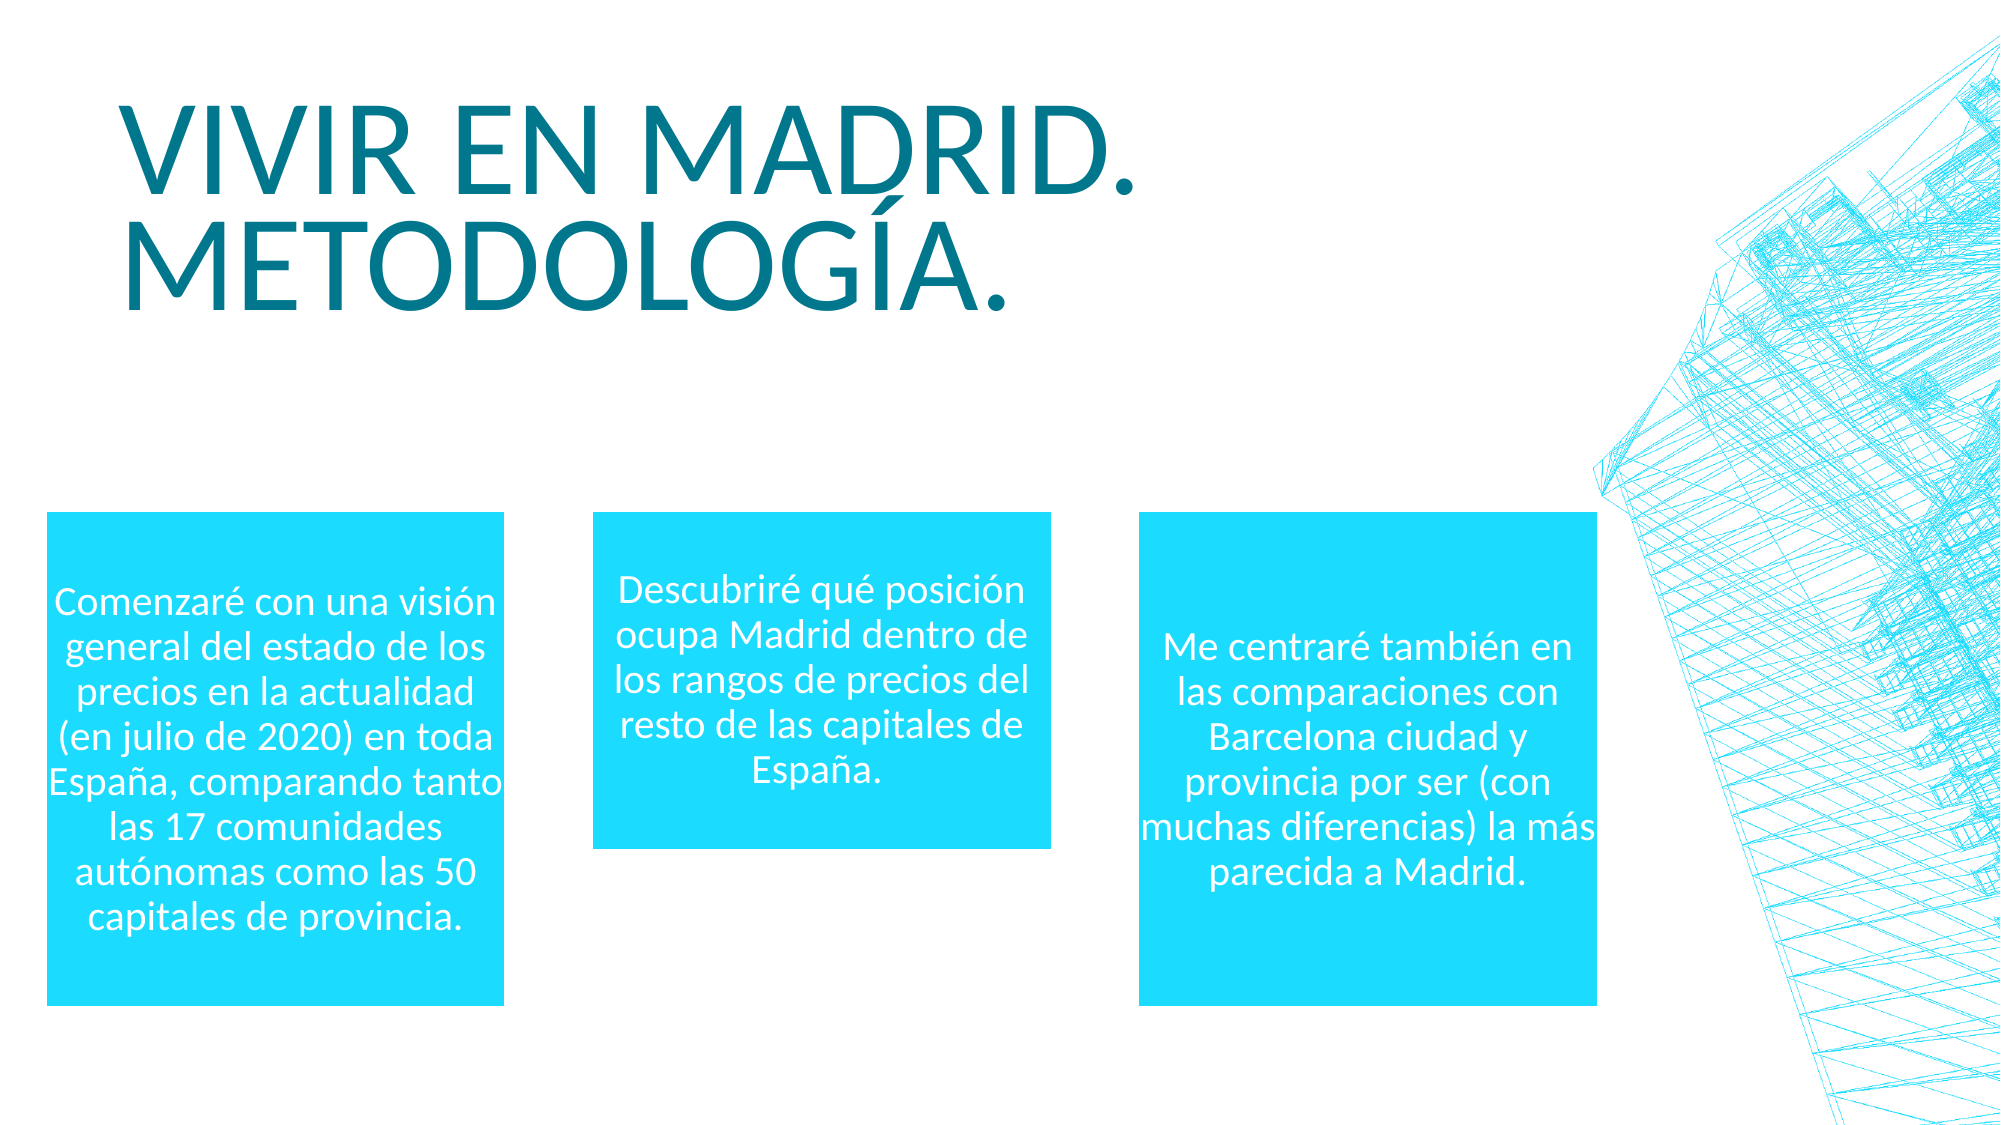

# Vivir en madrid. metodología.
Comenzaré con una visión general del estado de los precios en la actualidad (en julio de 2020) en toda España, comparando tanto las 17 comunidades autónomas como las 50 capitales de provincia.
Descubriré qué posición ocupa Madrid dentro de los rangos de precios del resto de las capitales de España.
Me centraré también en las comparaciones con Barcelona ciudad y provincia por ser (con muchas diferencias) la más parecida a Madrid.